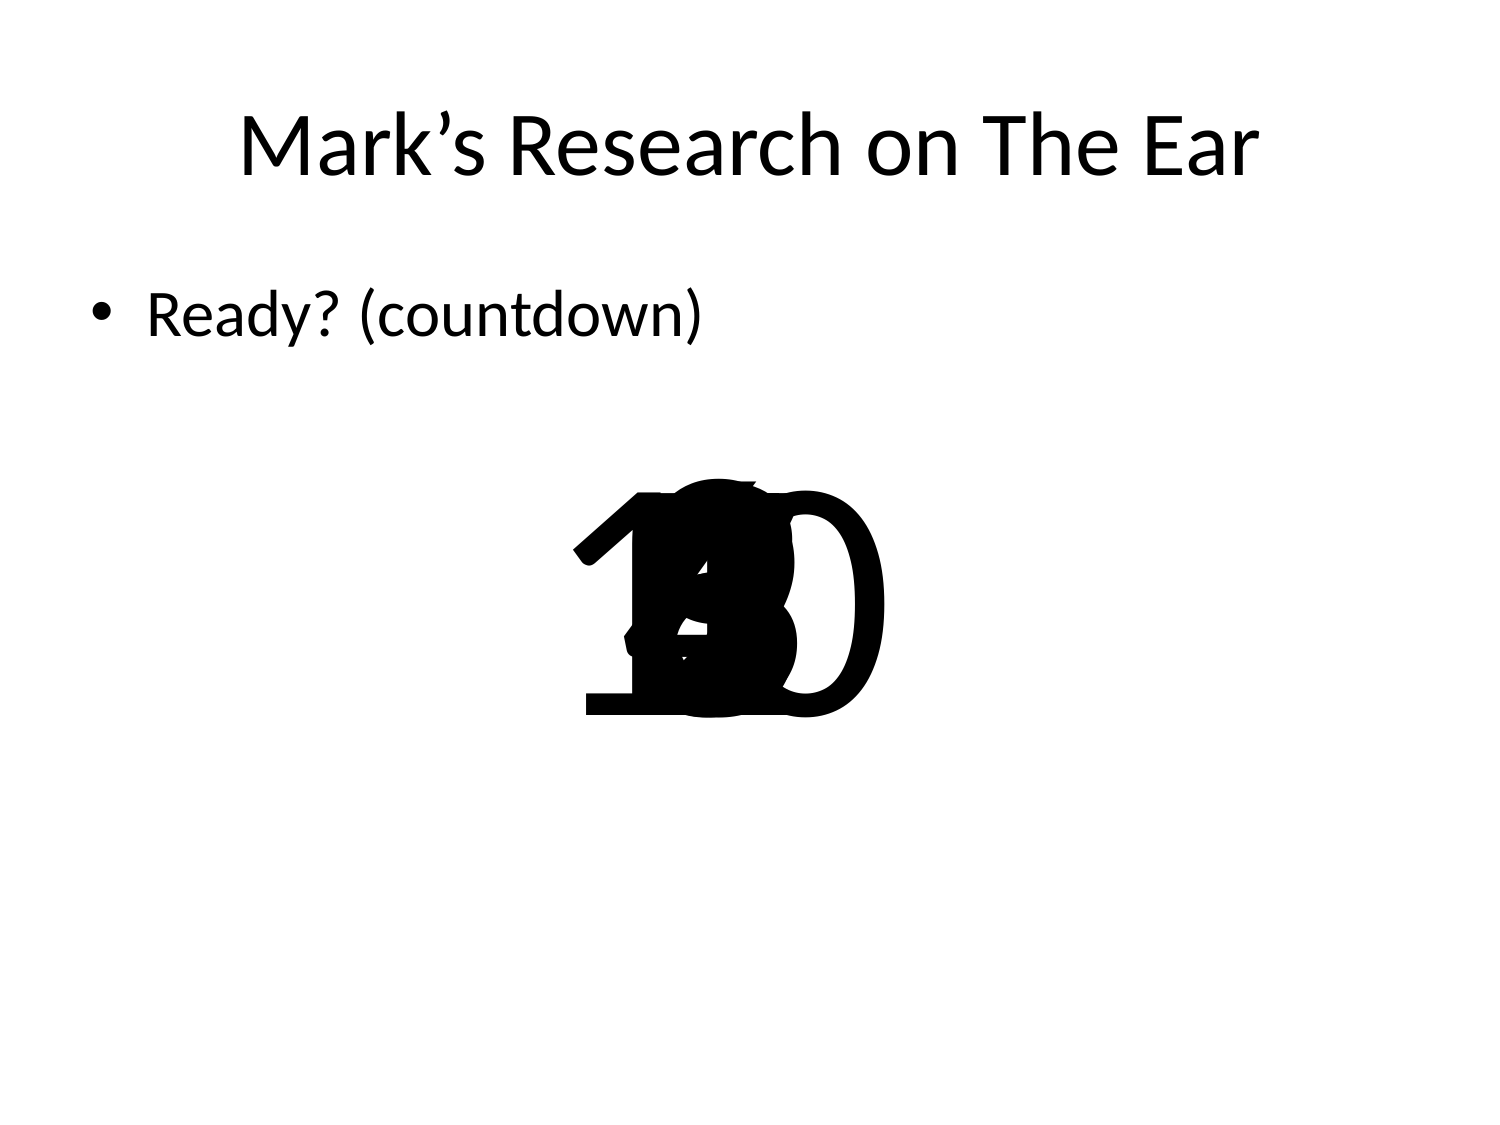

# Mark’s Research on The Ear
Ready? (countdown)
3
1
6
4
10
9
8
7
5
2